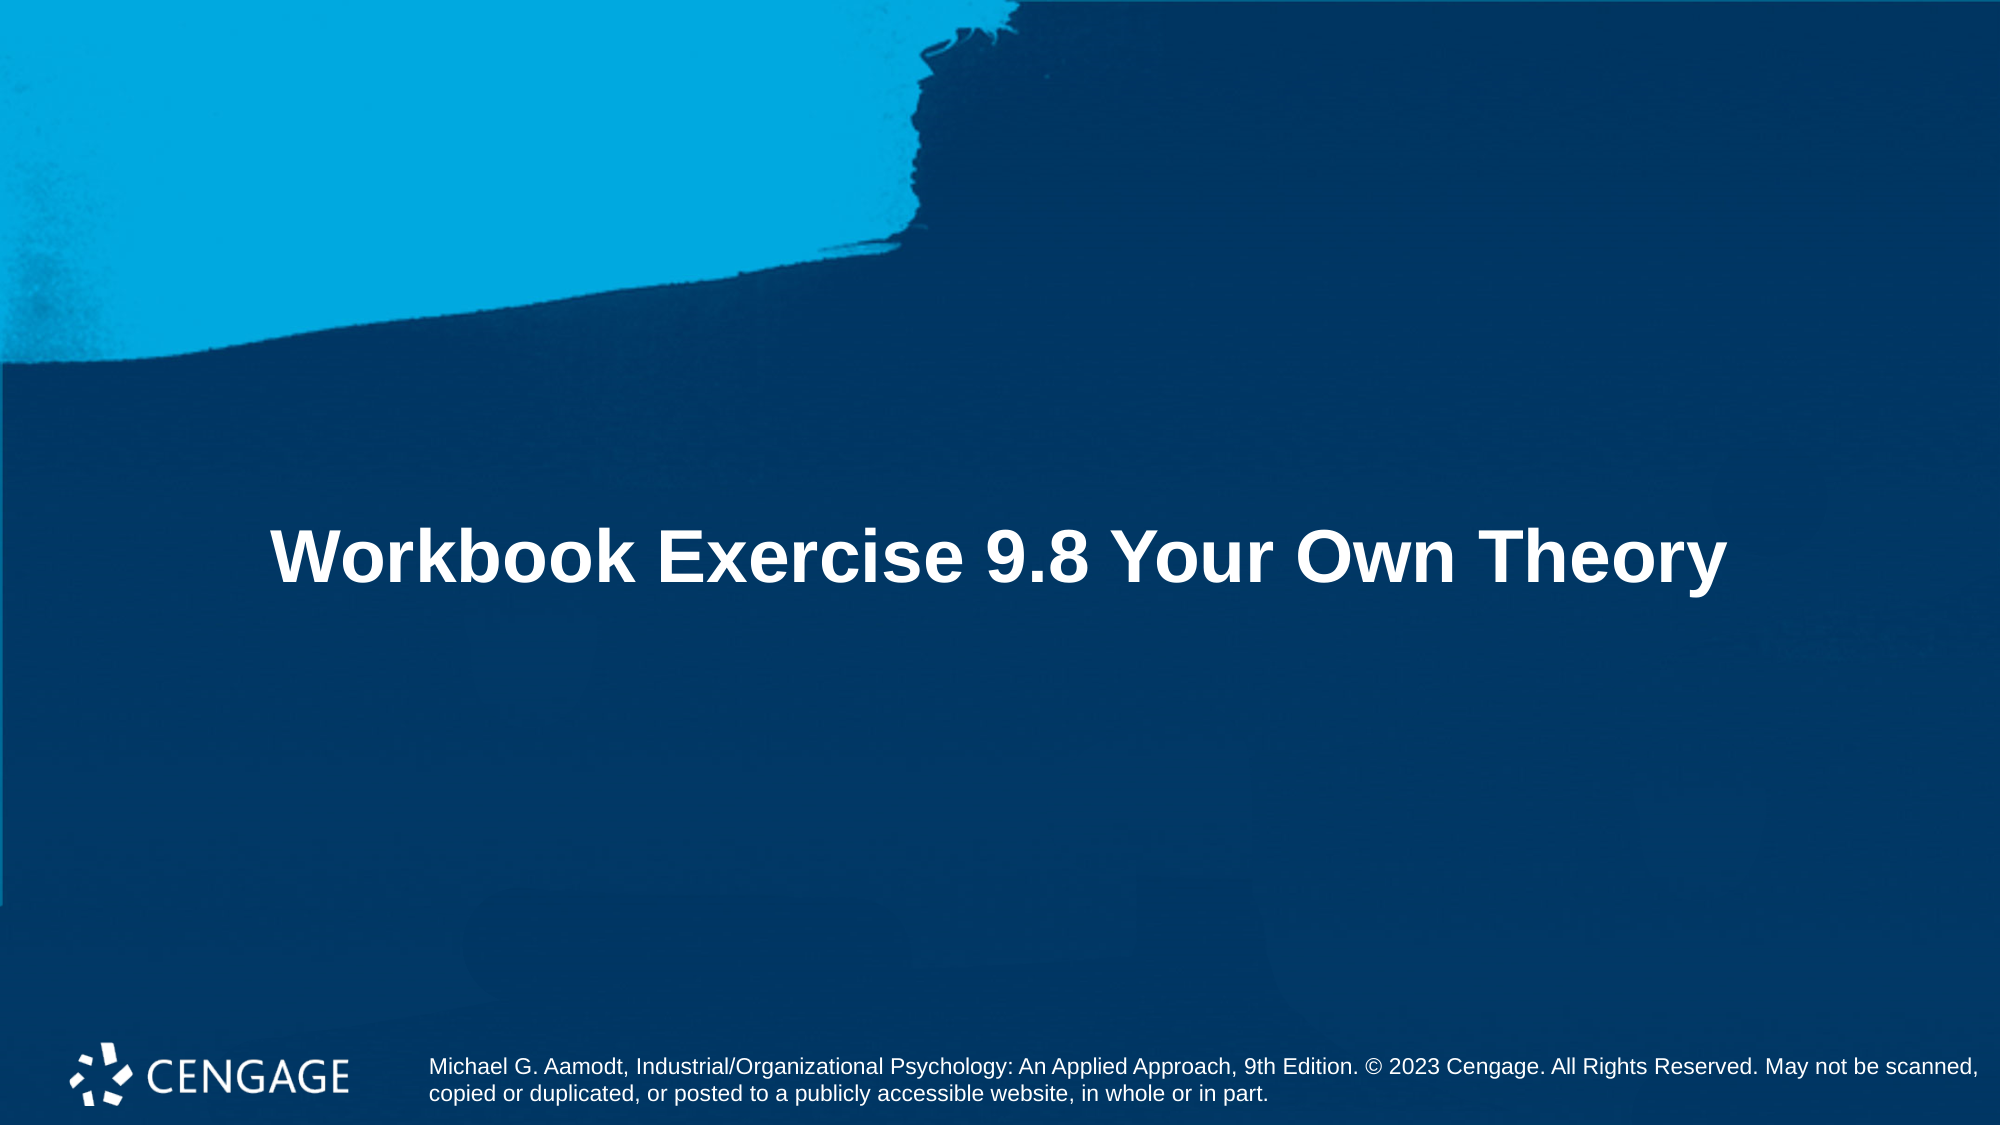

# Workbook Exercise 9.8 Your Own Theory